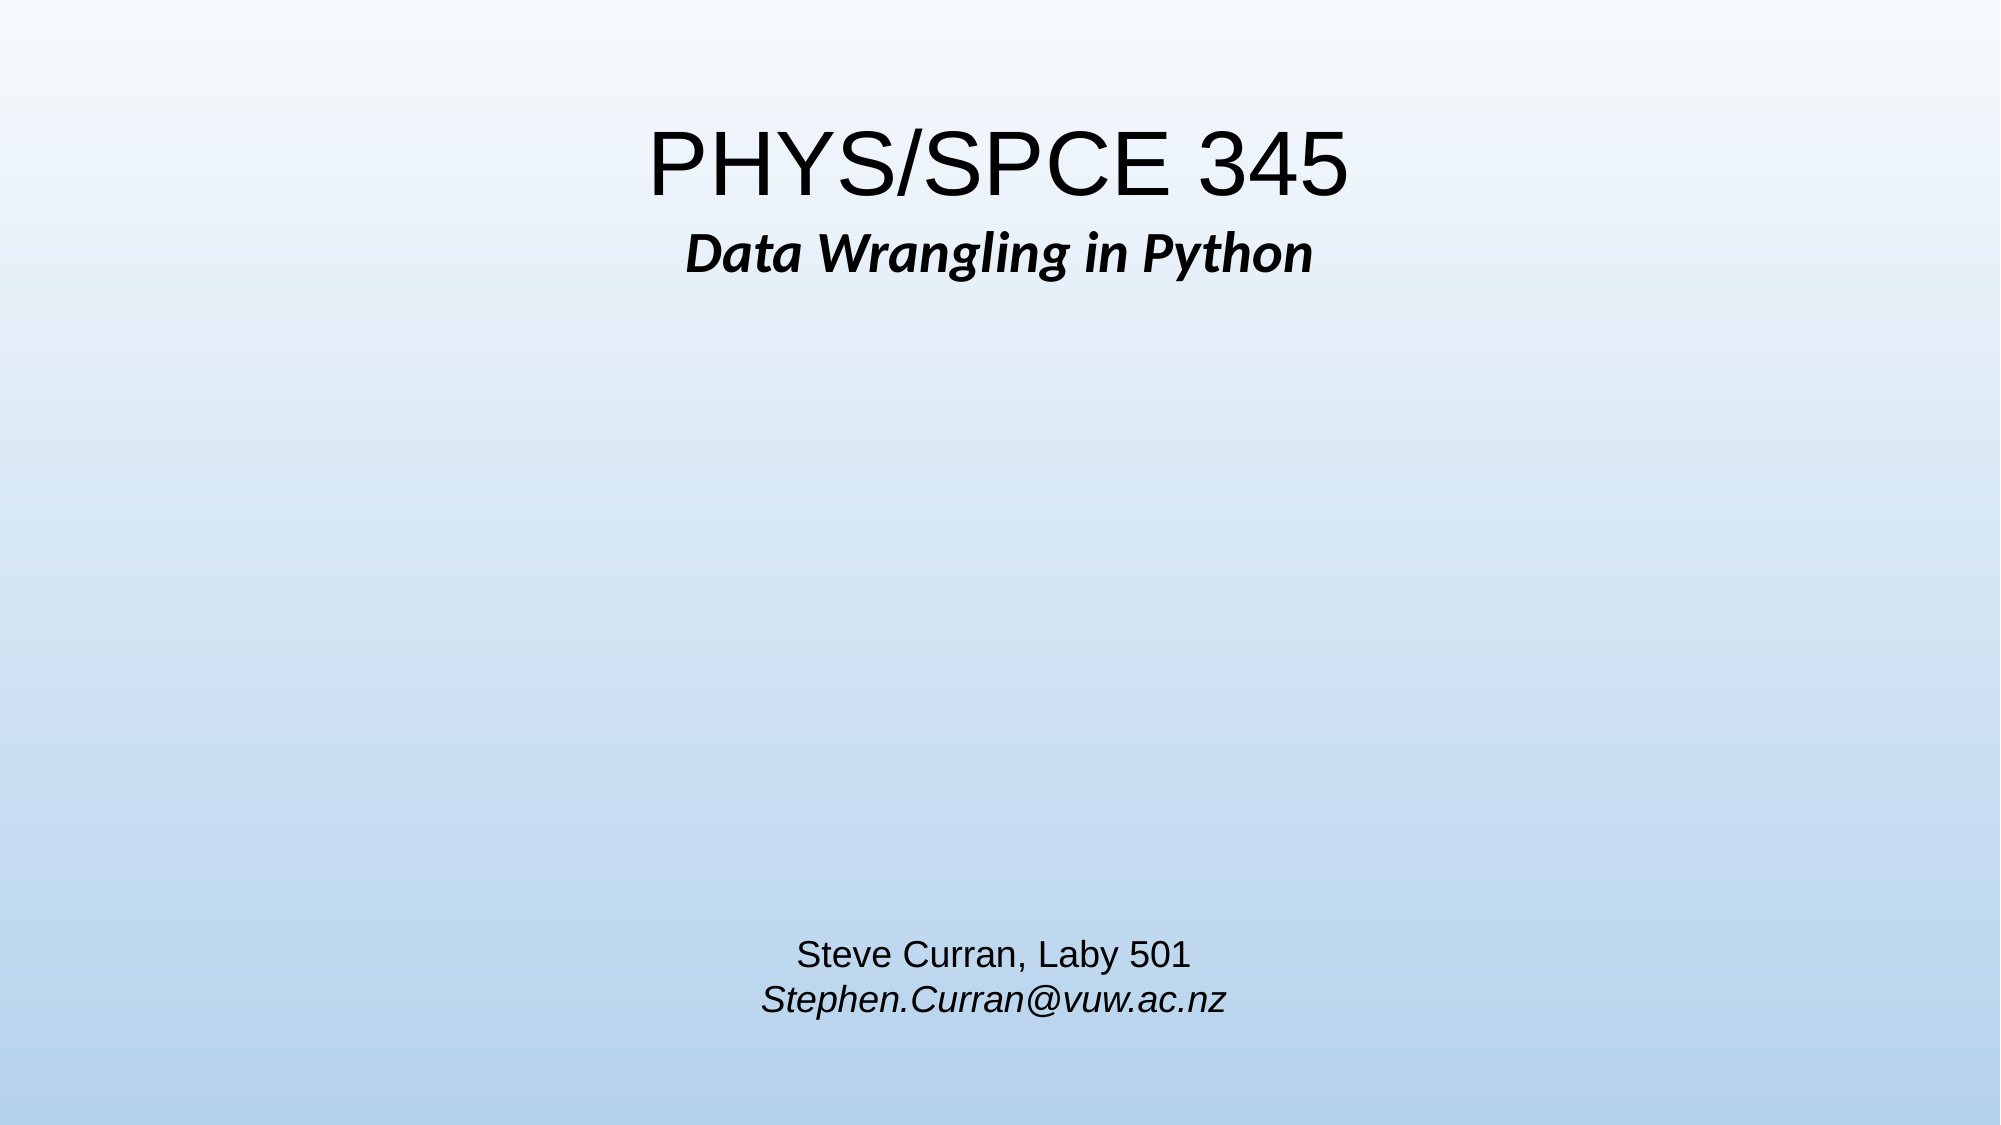

PHYS/SPCE 345
Data Wrangling in Python
Steve Curran, Laby 501
Stephen.Curran@vuw.ac.nz